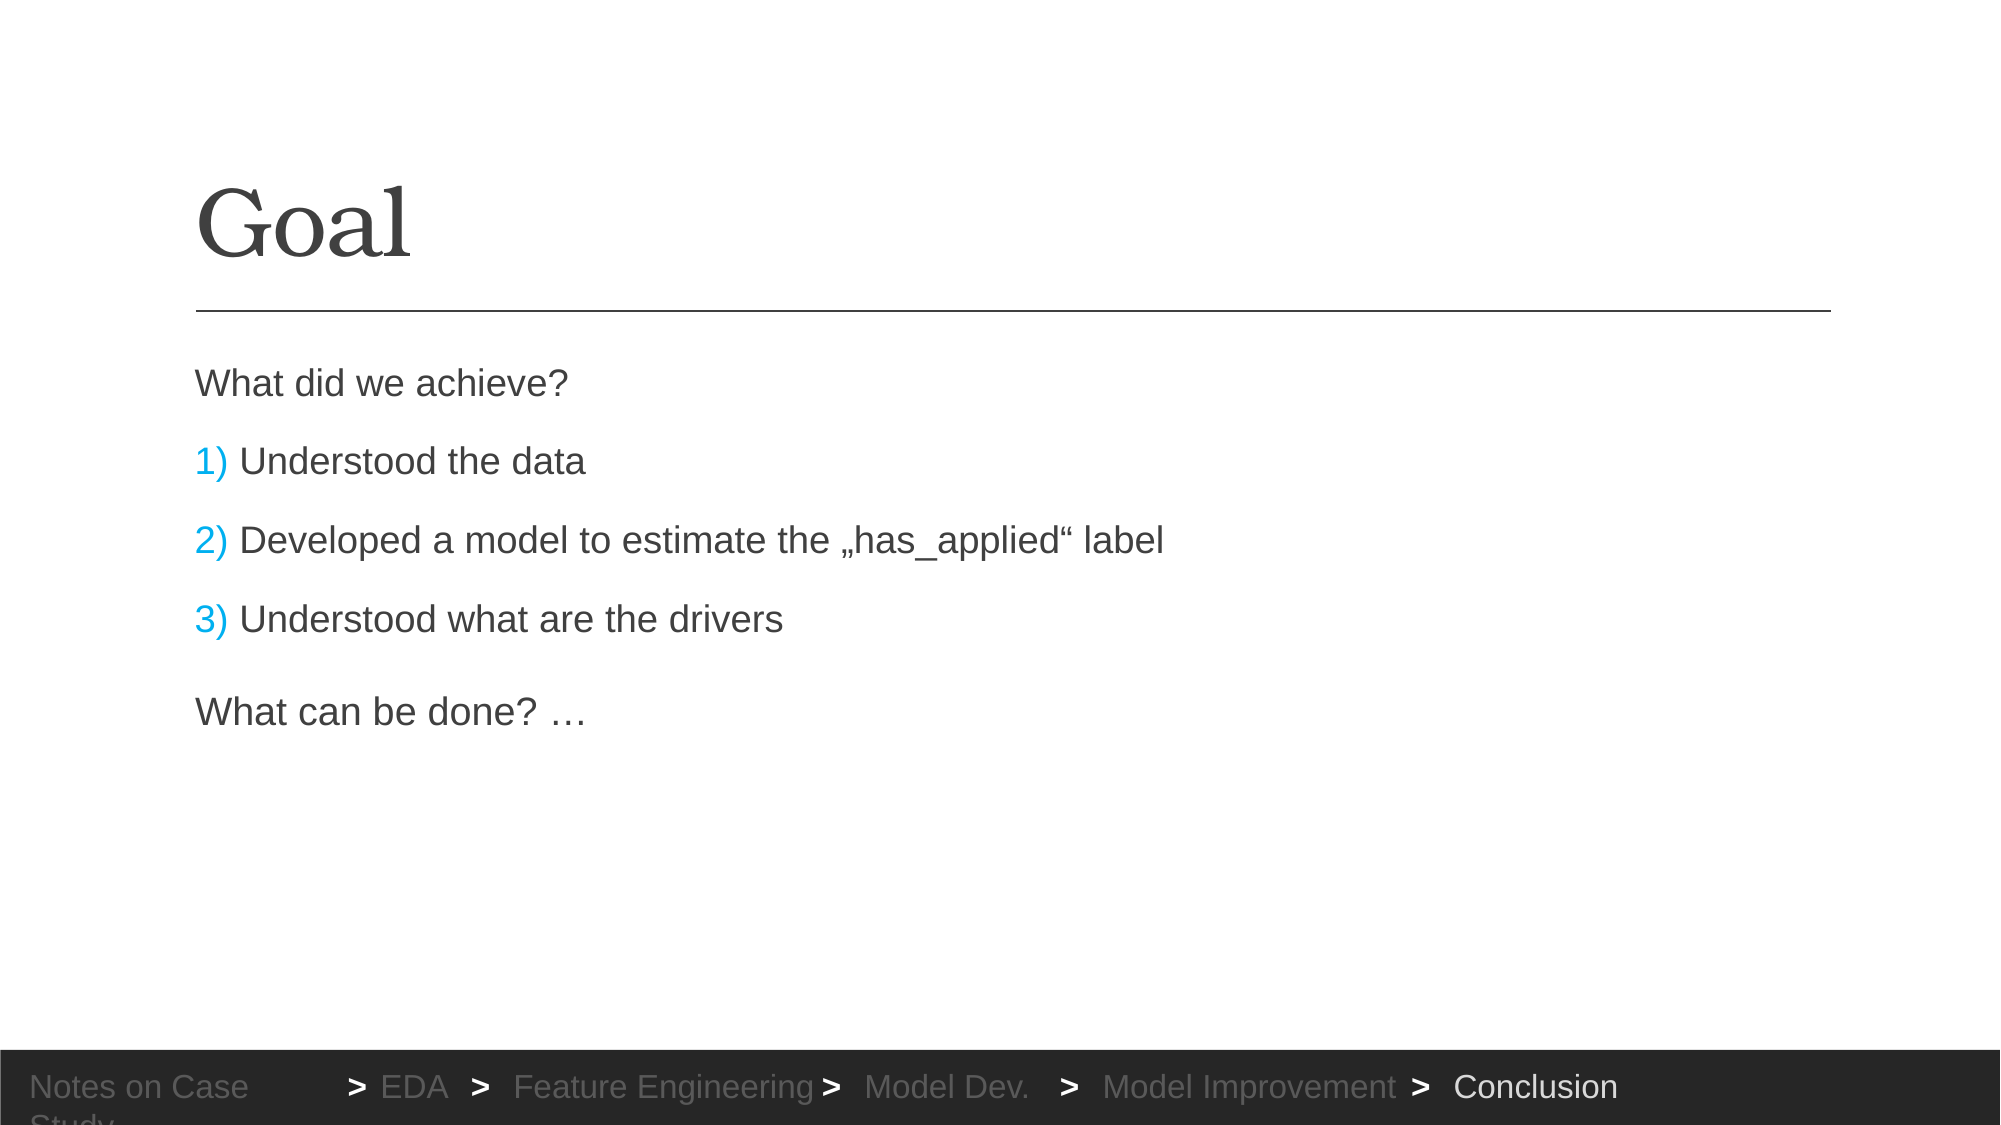

# Goal
What did we achieve?
1) Understood the data
2) Developed a model to estimate the „has_applied“ label
3) Understood what are the drivers

What can be done? …

Notes on Case Study
>
EDA
>
Feature Engineering
>
Model Dev.
>
Model Improvement
>
Conclusion